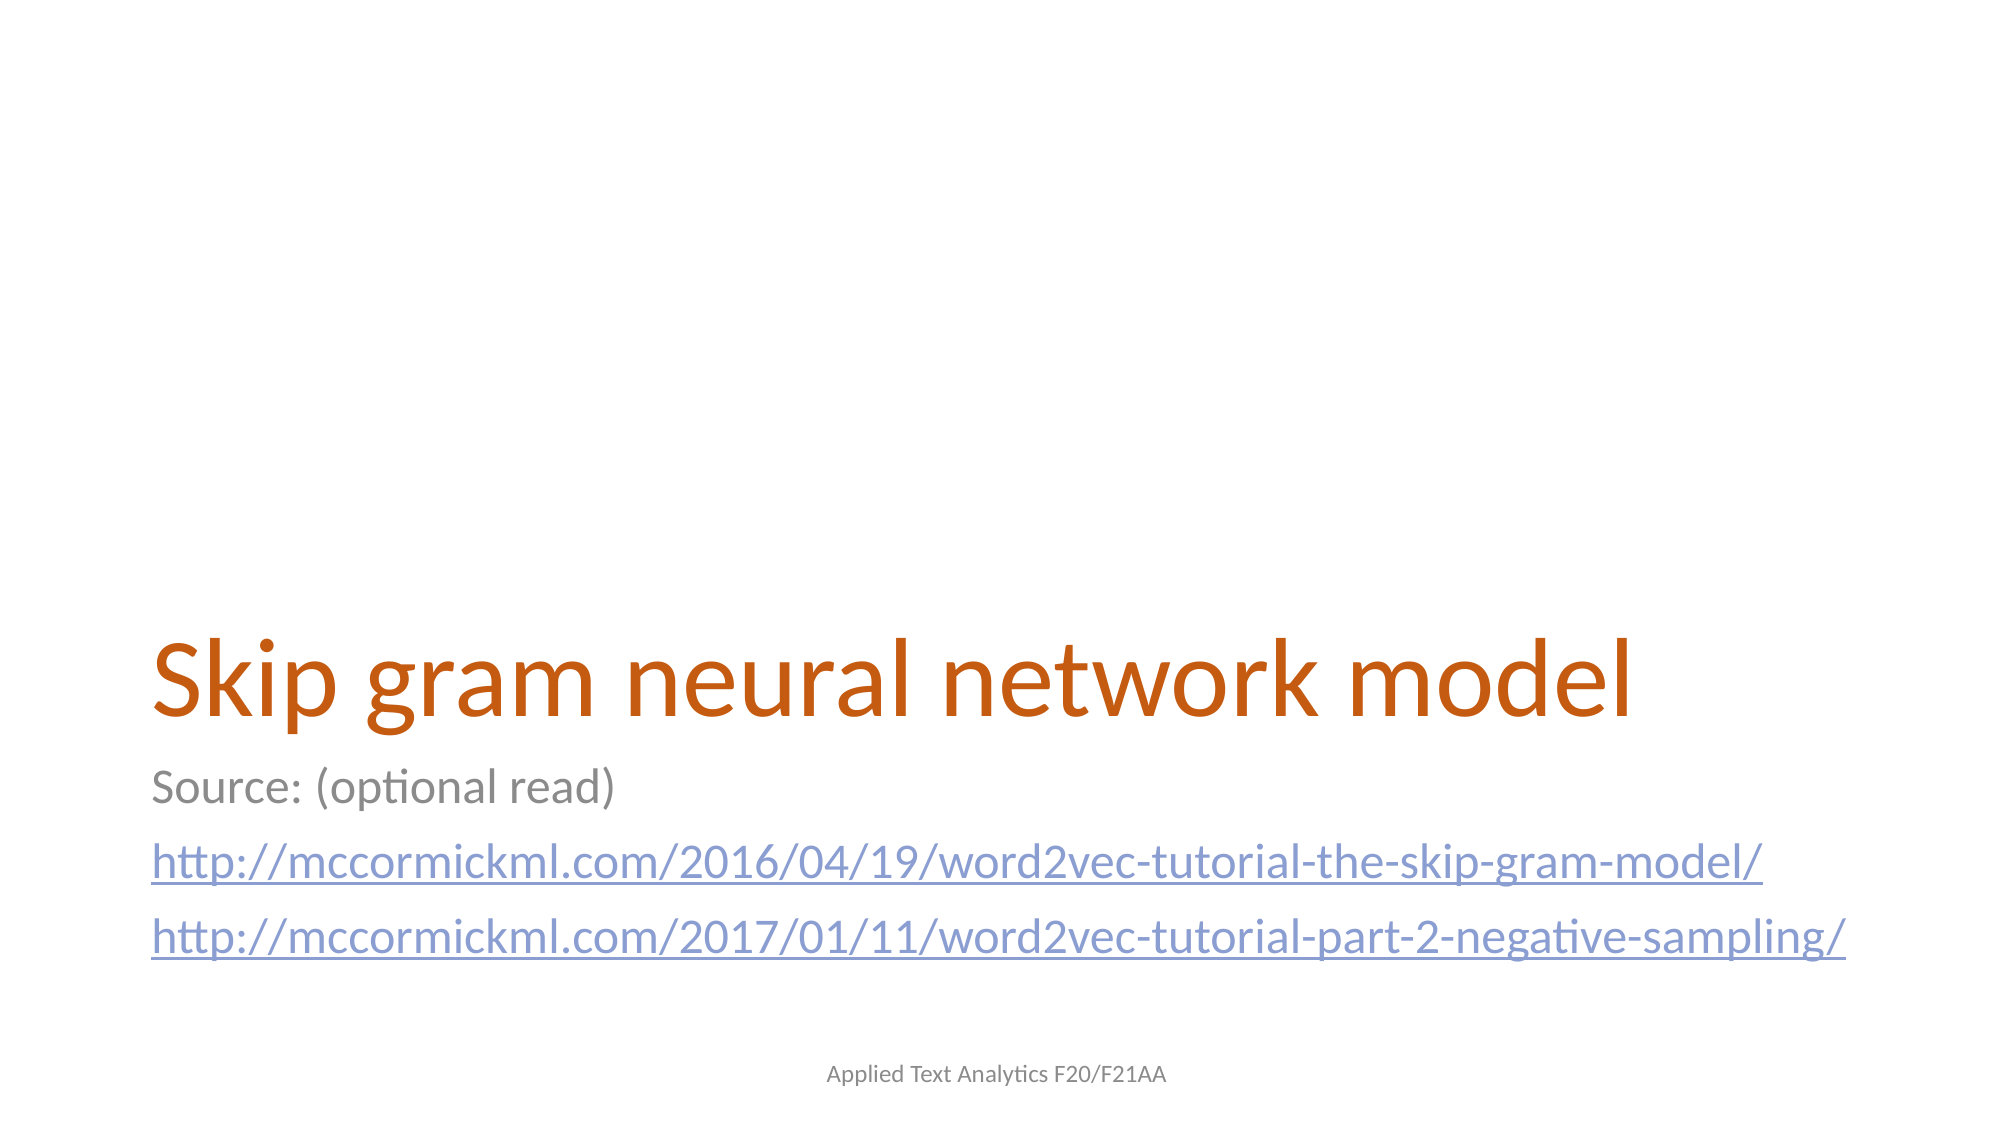

# Skip gram neural network model
Source: (optional read)
http://mccormickml.com/2016/04/19/word2vec-tutorial-the-skip-gram-model/
http://mccormickml.com/2017/01/11/word2vec-tutorial-part-2-negative-sampling/

Applied Text Analytics F20/F21AA